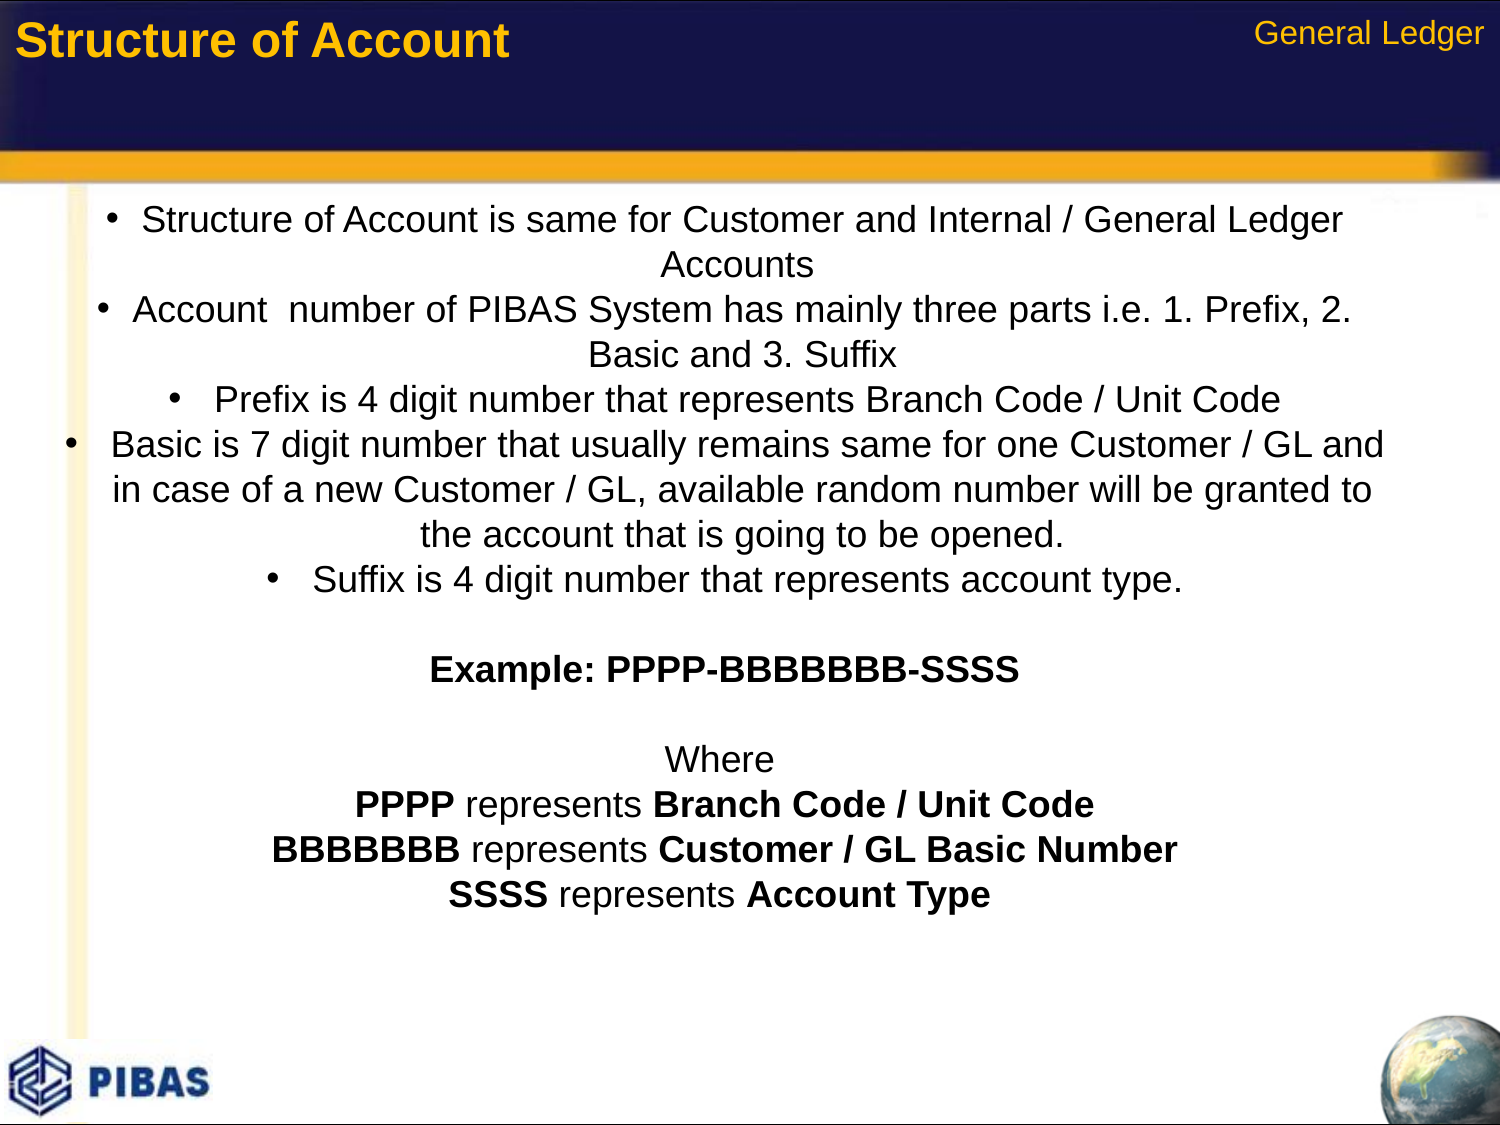

General Ledger
Structure of Account
Structure of Account is same for Customer and Internal / General Ledger Accounts
Account  number of PIBAS System has mainly three parts i.e. 1. Prefix, 2. Basic and 3. Suffix
 Prefix is 4 digit number that represents Branch Code / Unit Code
 Basic is 7 digit number that usually remains same for one Customer / GL and in case of a new Customer / GL, available random number will be granted to the account that is going to be opened.
 Suffix is 4 digit number that represents account type.

Example: PPPP-BBBBBBB-SSSS

Where
PPPP represents Branch Code / Unit Code
BBBBBBB represents Customer / GL Basic Number
SSSS represents Account Type